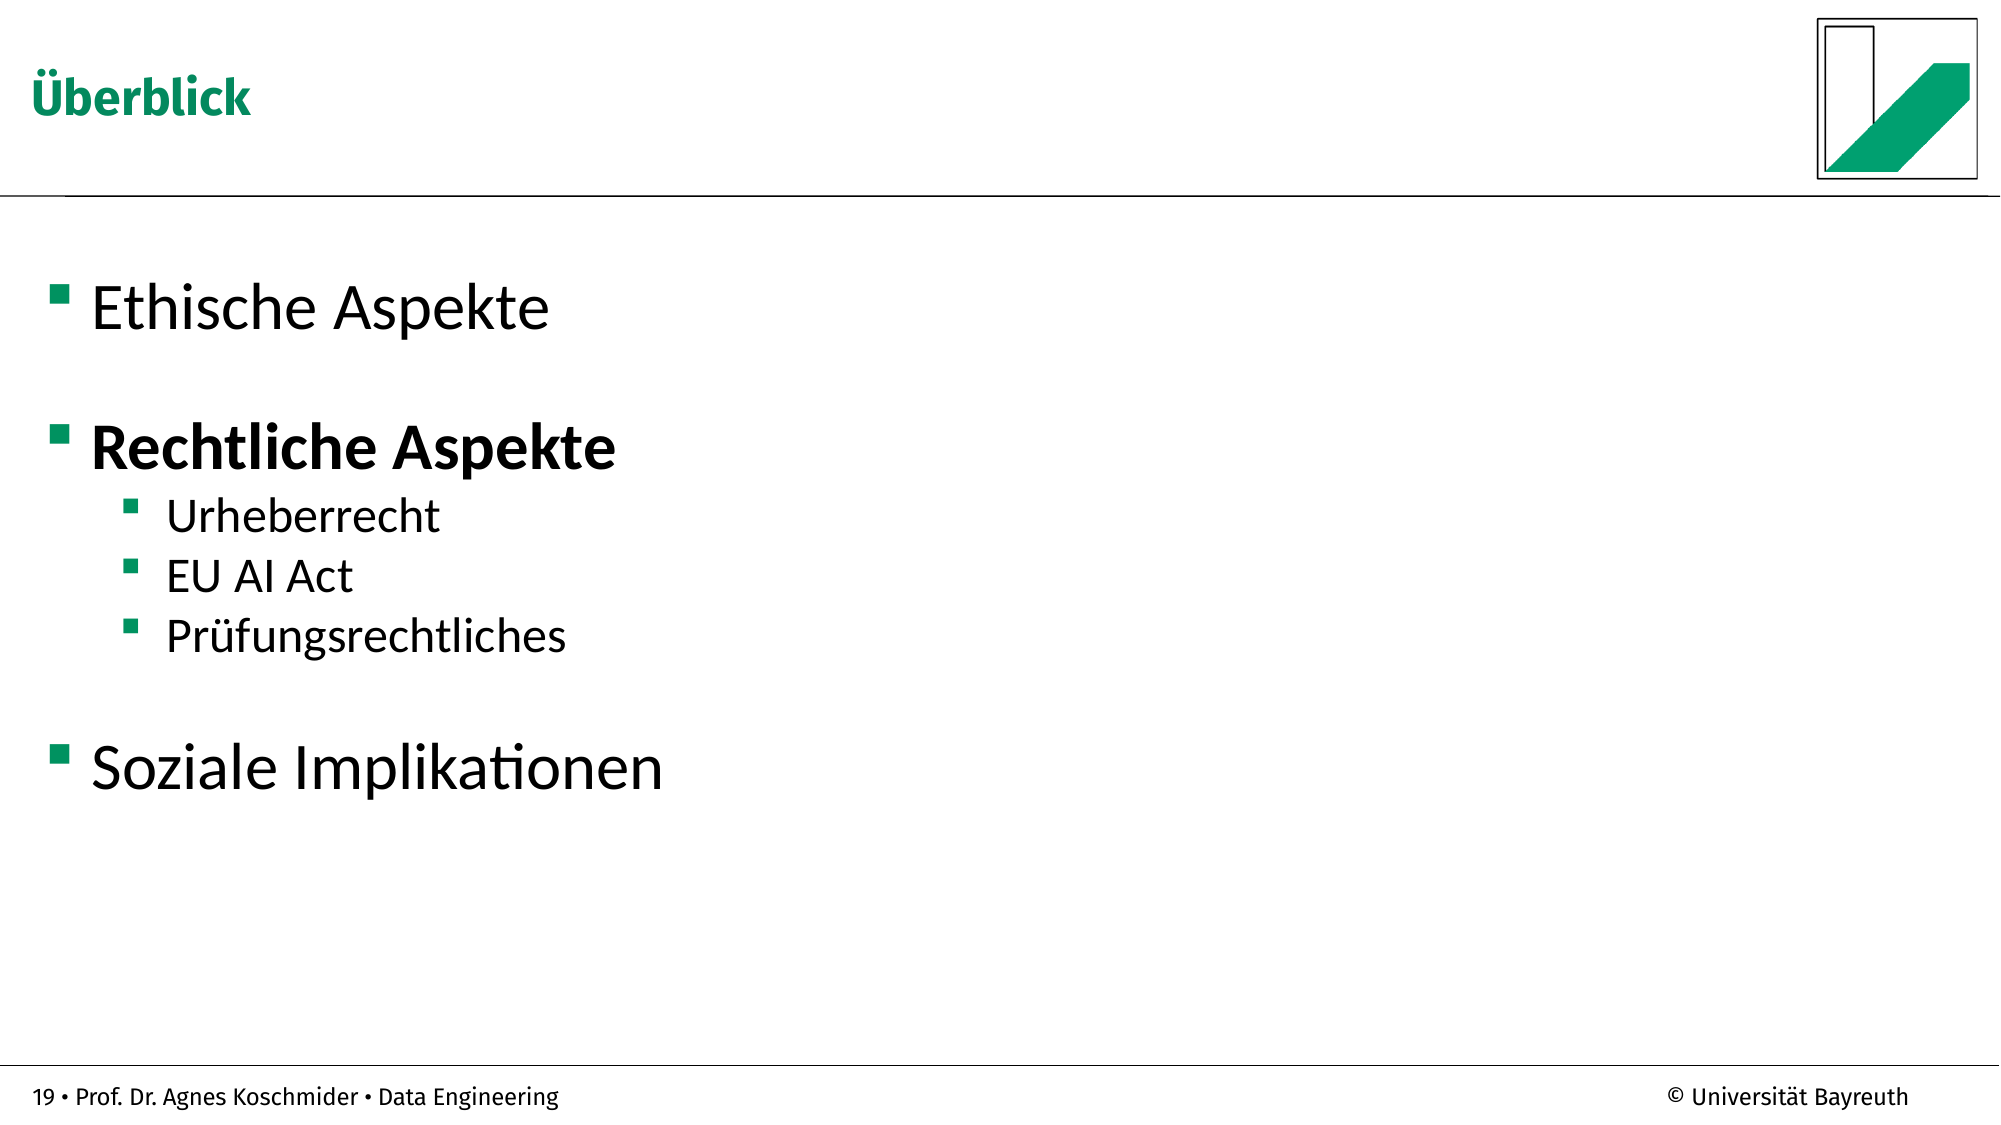

Melli
# Überblick
Ethische Aspekte

Rechtliche Aspekte
Urheberrecht
EU AI Act
Prüfungsrechtliches

Soziale Implikationen
19 • Prof. Dr. Agnes Koschmider • Data Engineering
© Universität Bayreuth